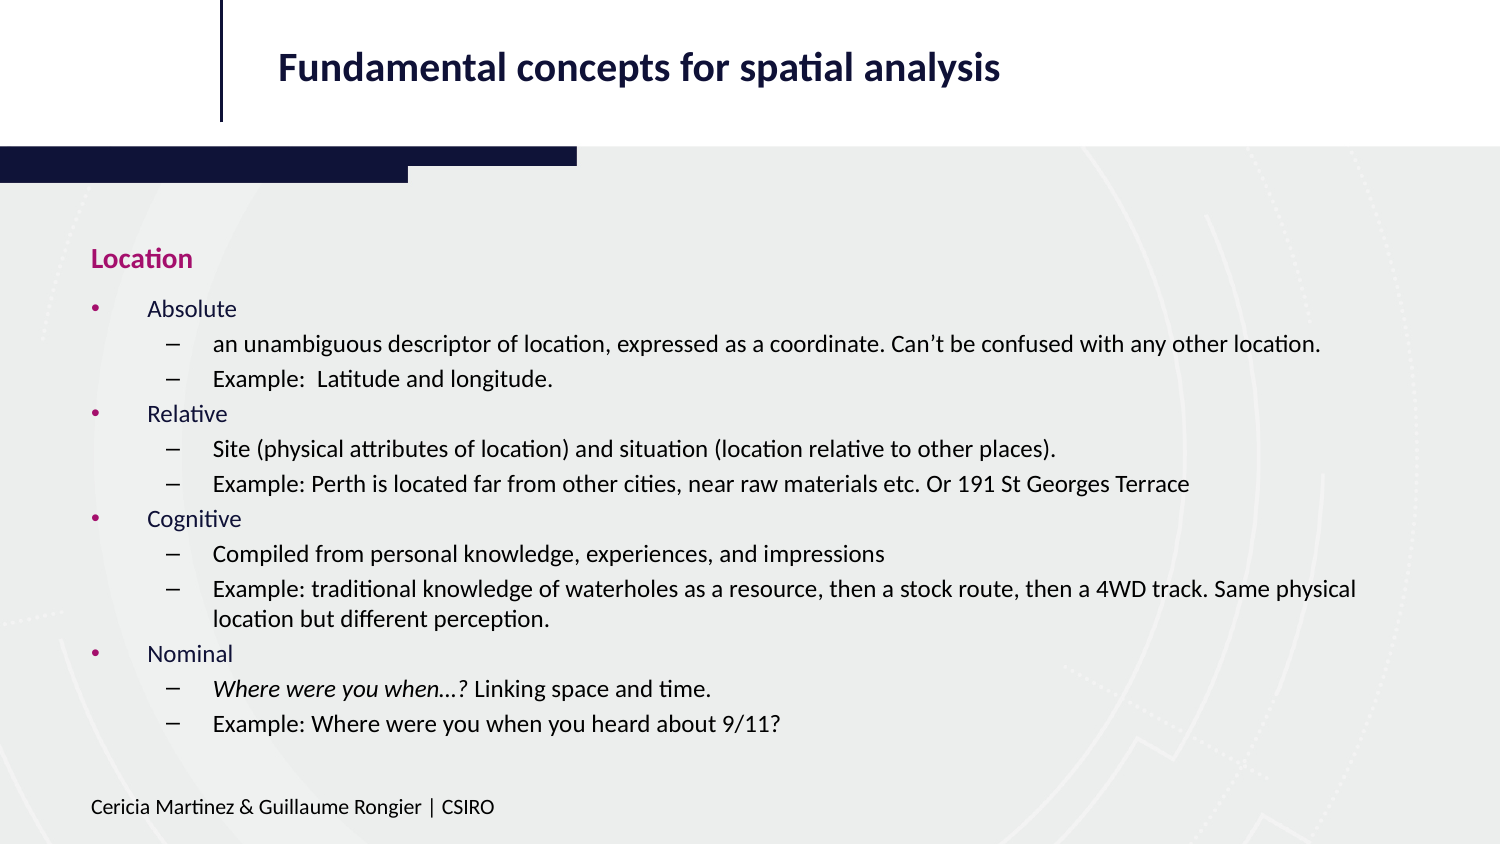

Fundamental concepts for spatial analysis
Location
Absolute
an unambiguous descriptor of location, expressed as a coordinate. Can’t be confused with any other location.
Example:  Latitude and longitude.
Relative
Site (physical attributes of location) and situation (location relative to other places).
Example: Perth is located far from other cities, near raw materials etc. Or 191 St Georges Terrace
Cognitive
Compiled from personal knowledge, experiences, and impressions
Example: traditional knowledge of waterholes as a resource, then a stock route, then a 4WD track. Same physical location but different perception.
Nominal
Where were you when…? Linking space and time.
Example: Where were you when you heard about 9/11?

Cericia Martinez & Guillaume Rongier | CSIRO